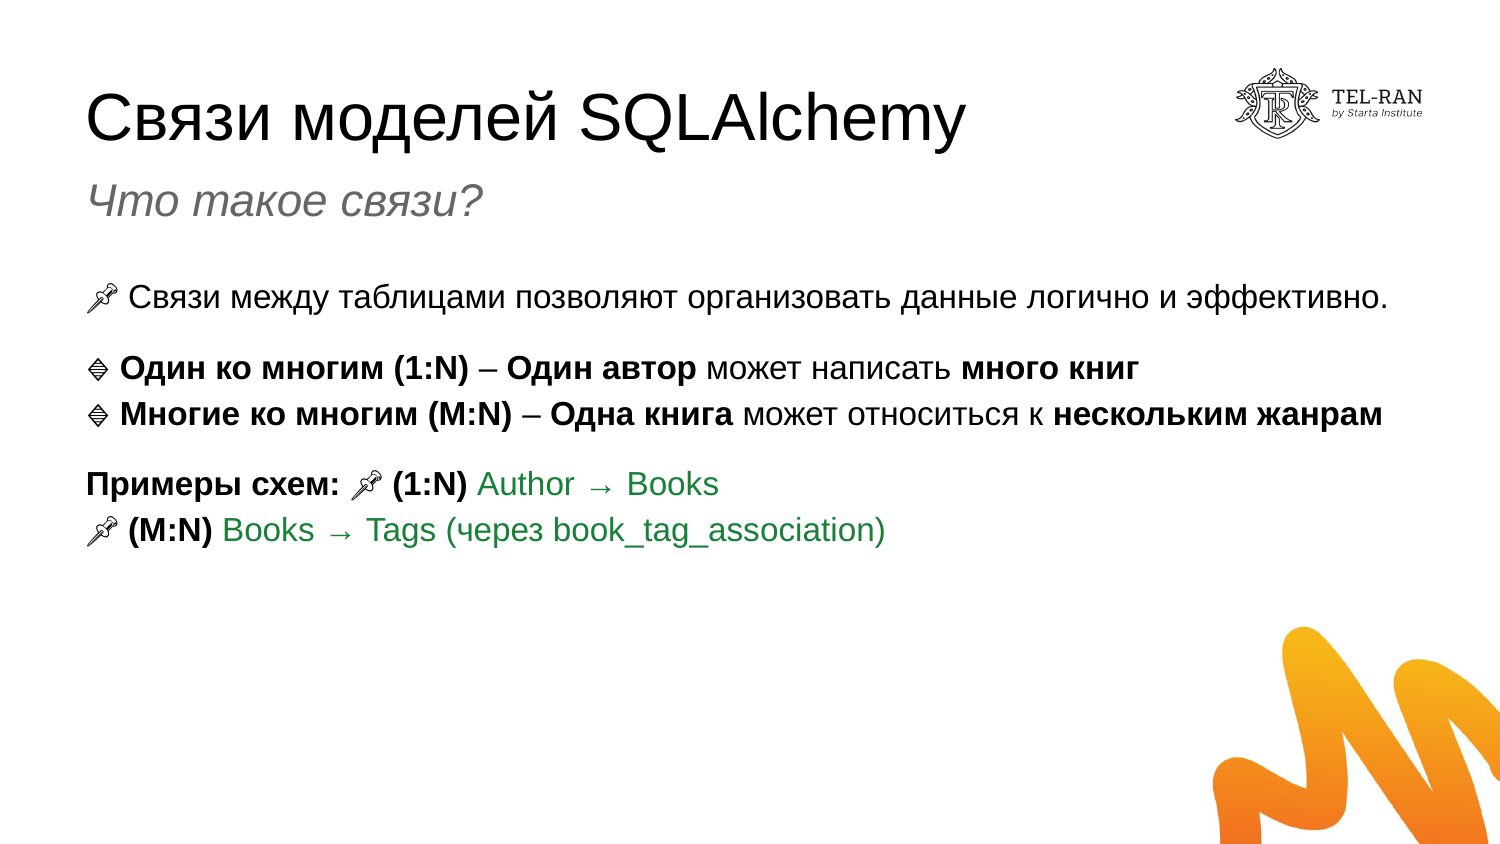

# Связи моделей SQLAlchemy
Что такое связи?
📌 Связи между таблицами позволяют организовать данные логично и эффективно.
🔹 Один ко многим (1:N) – Один автор может написать много книг
🔹 Многие ко многим (M:N) – Одна книга может относиться к нескольким жанрам
Примеры схем: 📌 (1:N) Author → Books
📌 (M:N) Books → Tags (через book_tag_association)